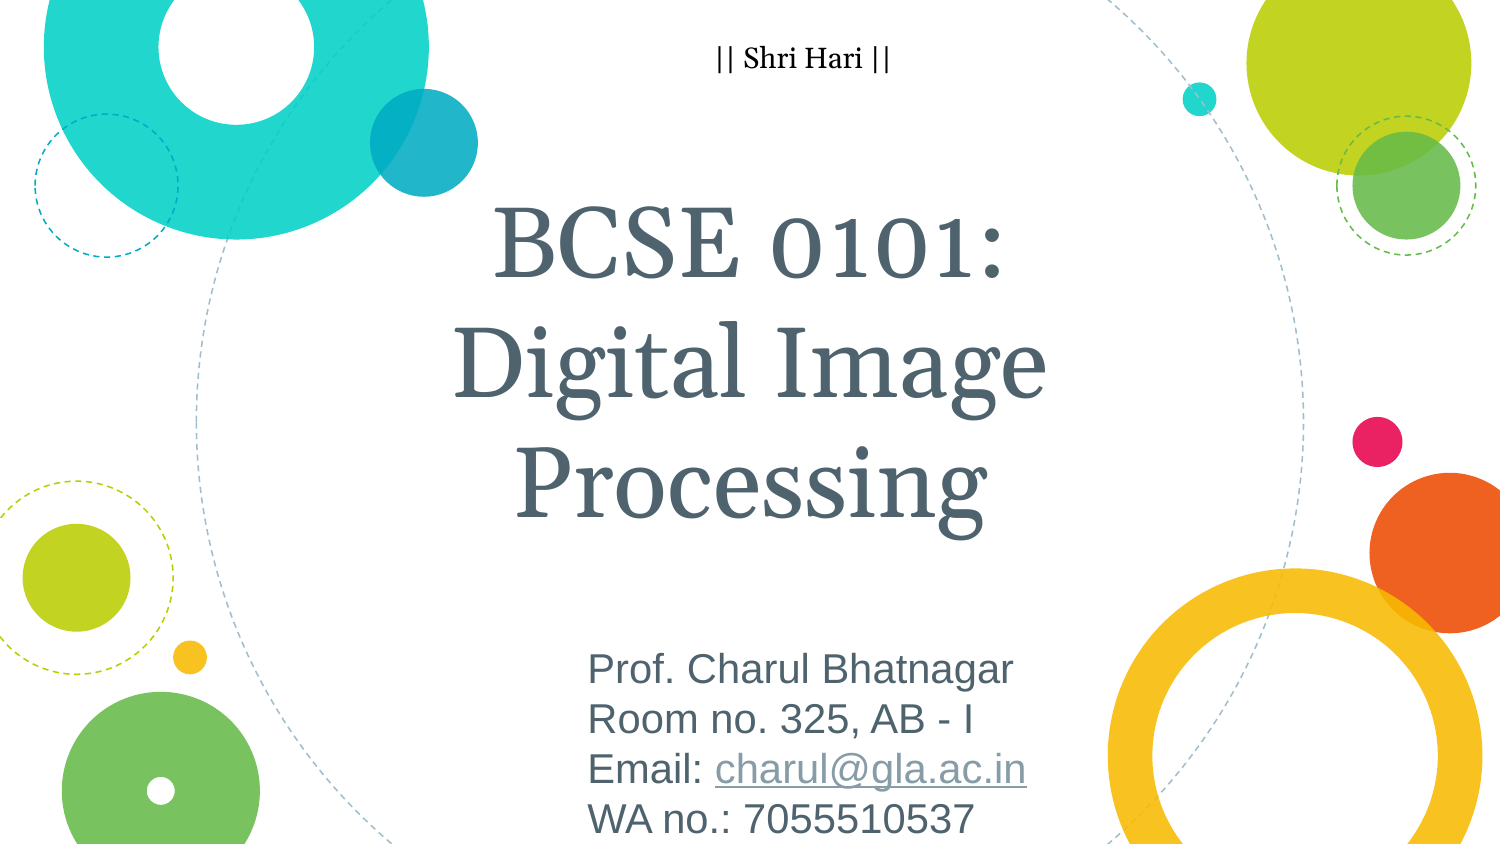

|| Shri Hari ||
BCSE 0101: Digital Image Processing
Prof. Charul Bhatnagar
Room no. 325, AB - I
Email: charul@gla.ac.in
WA no.: 7055510537